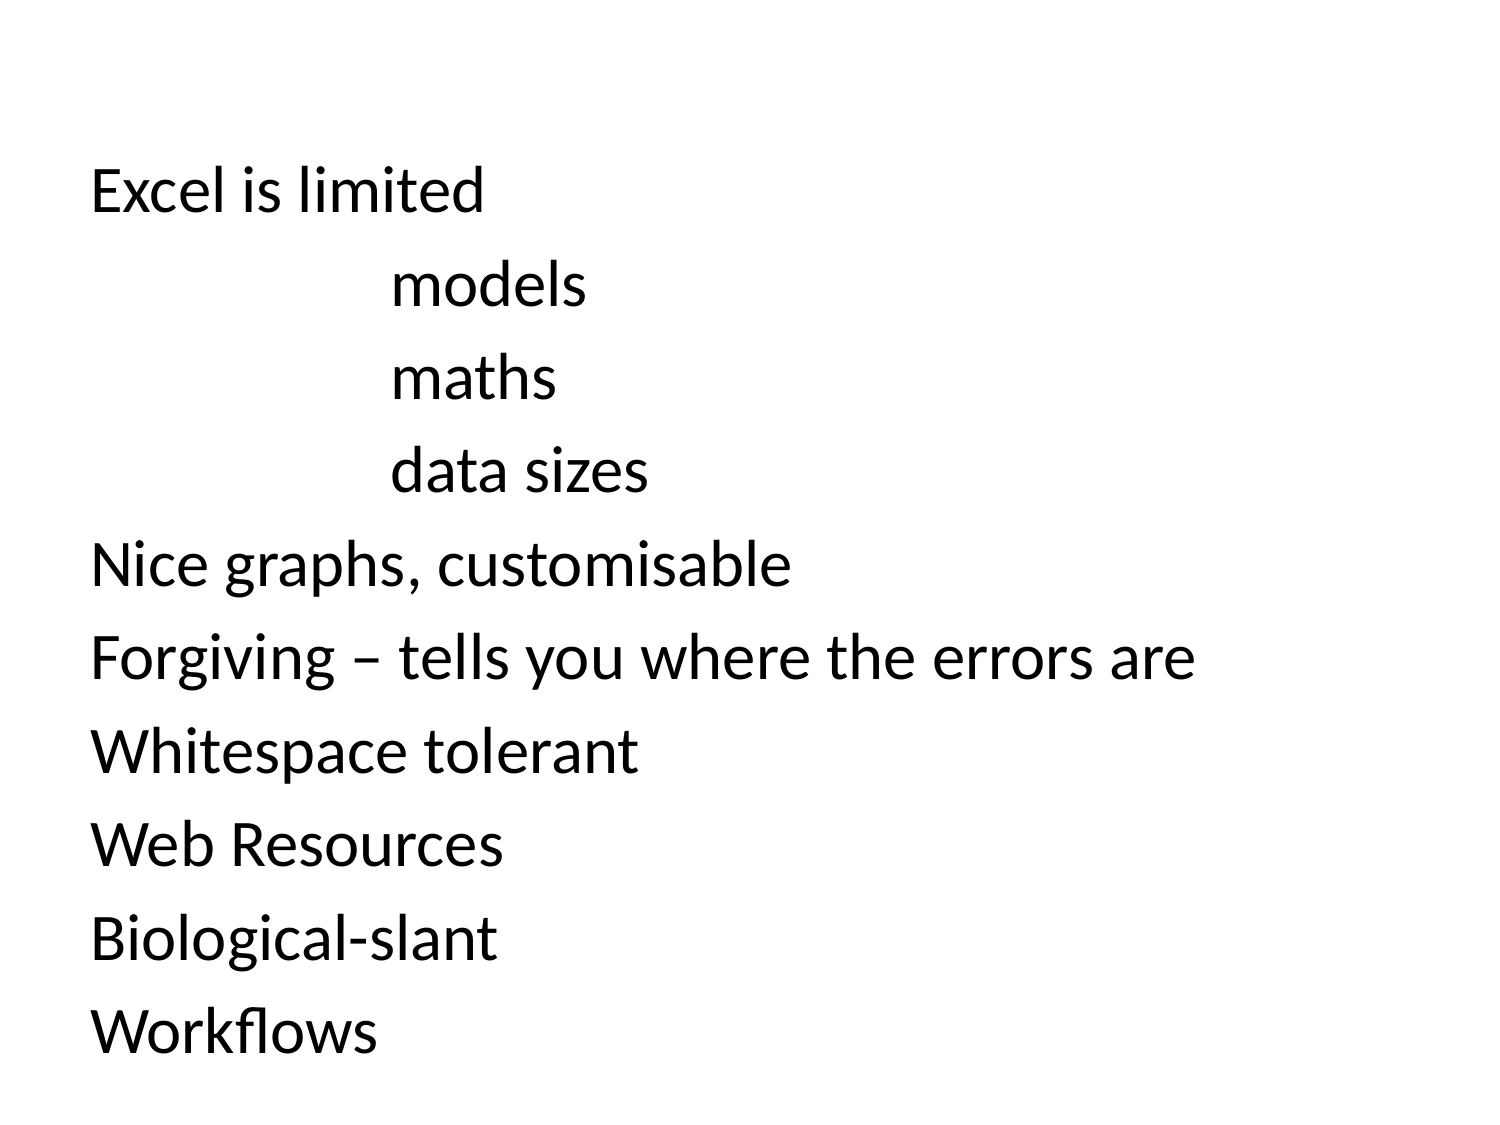

Excel is limited
		models
		maths
		data sizes
Nice graphs, customisable
Forgiving – tells you where the errors are
Whitespace tolerant
Web Resources
Biological-slant
Workflows